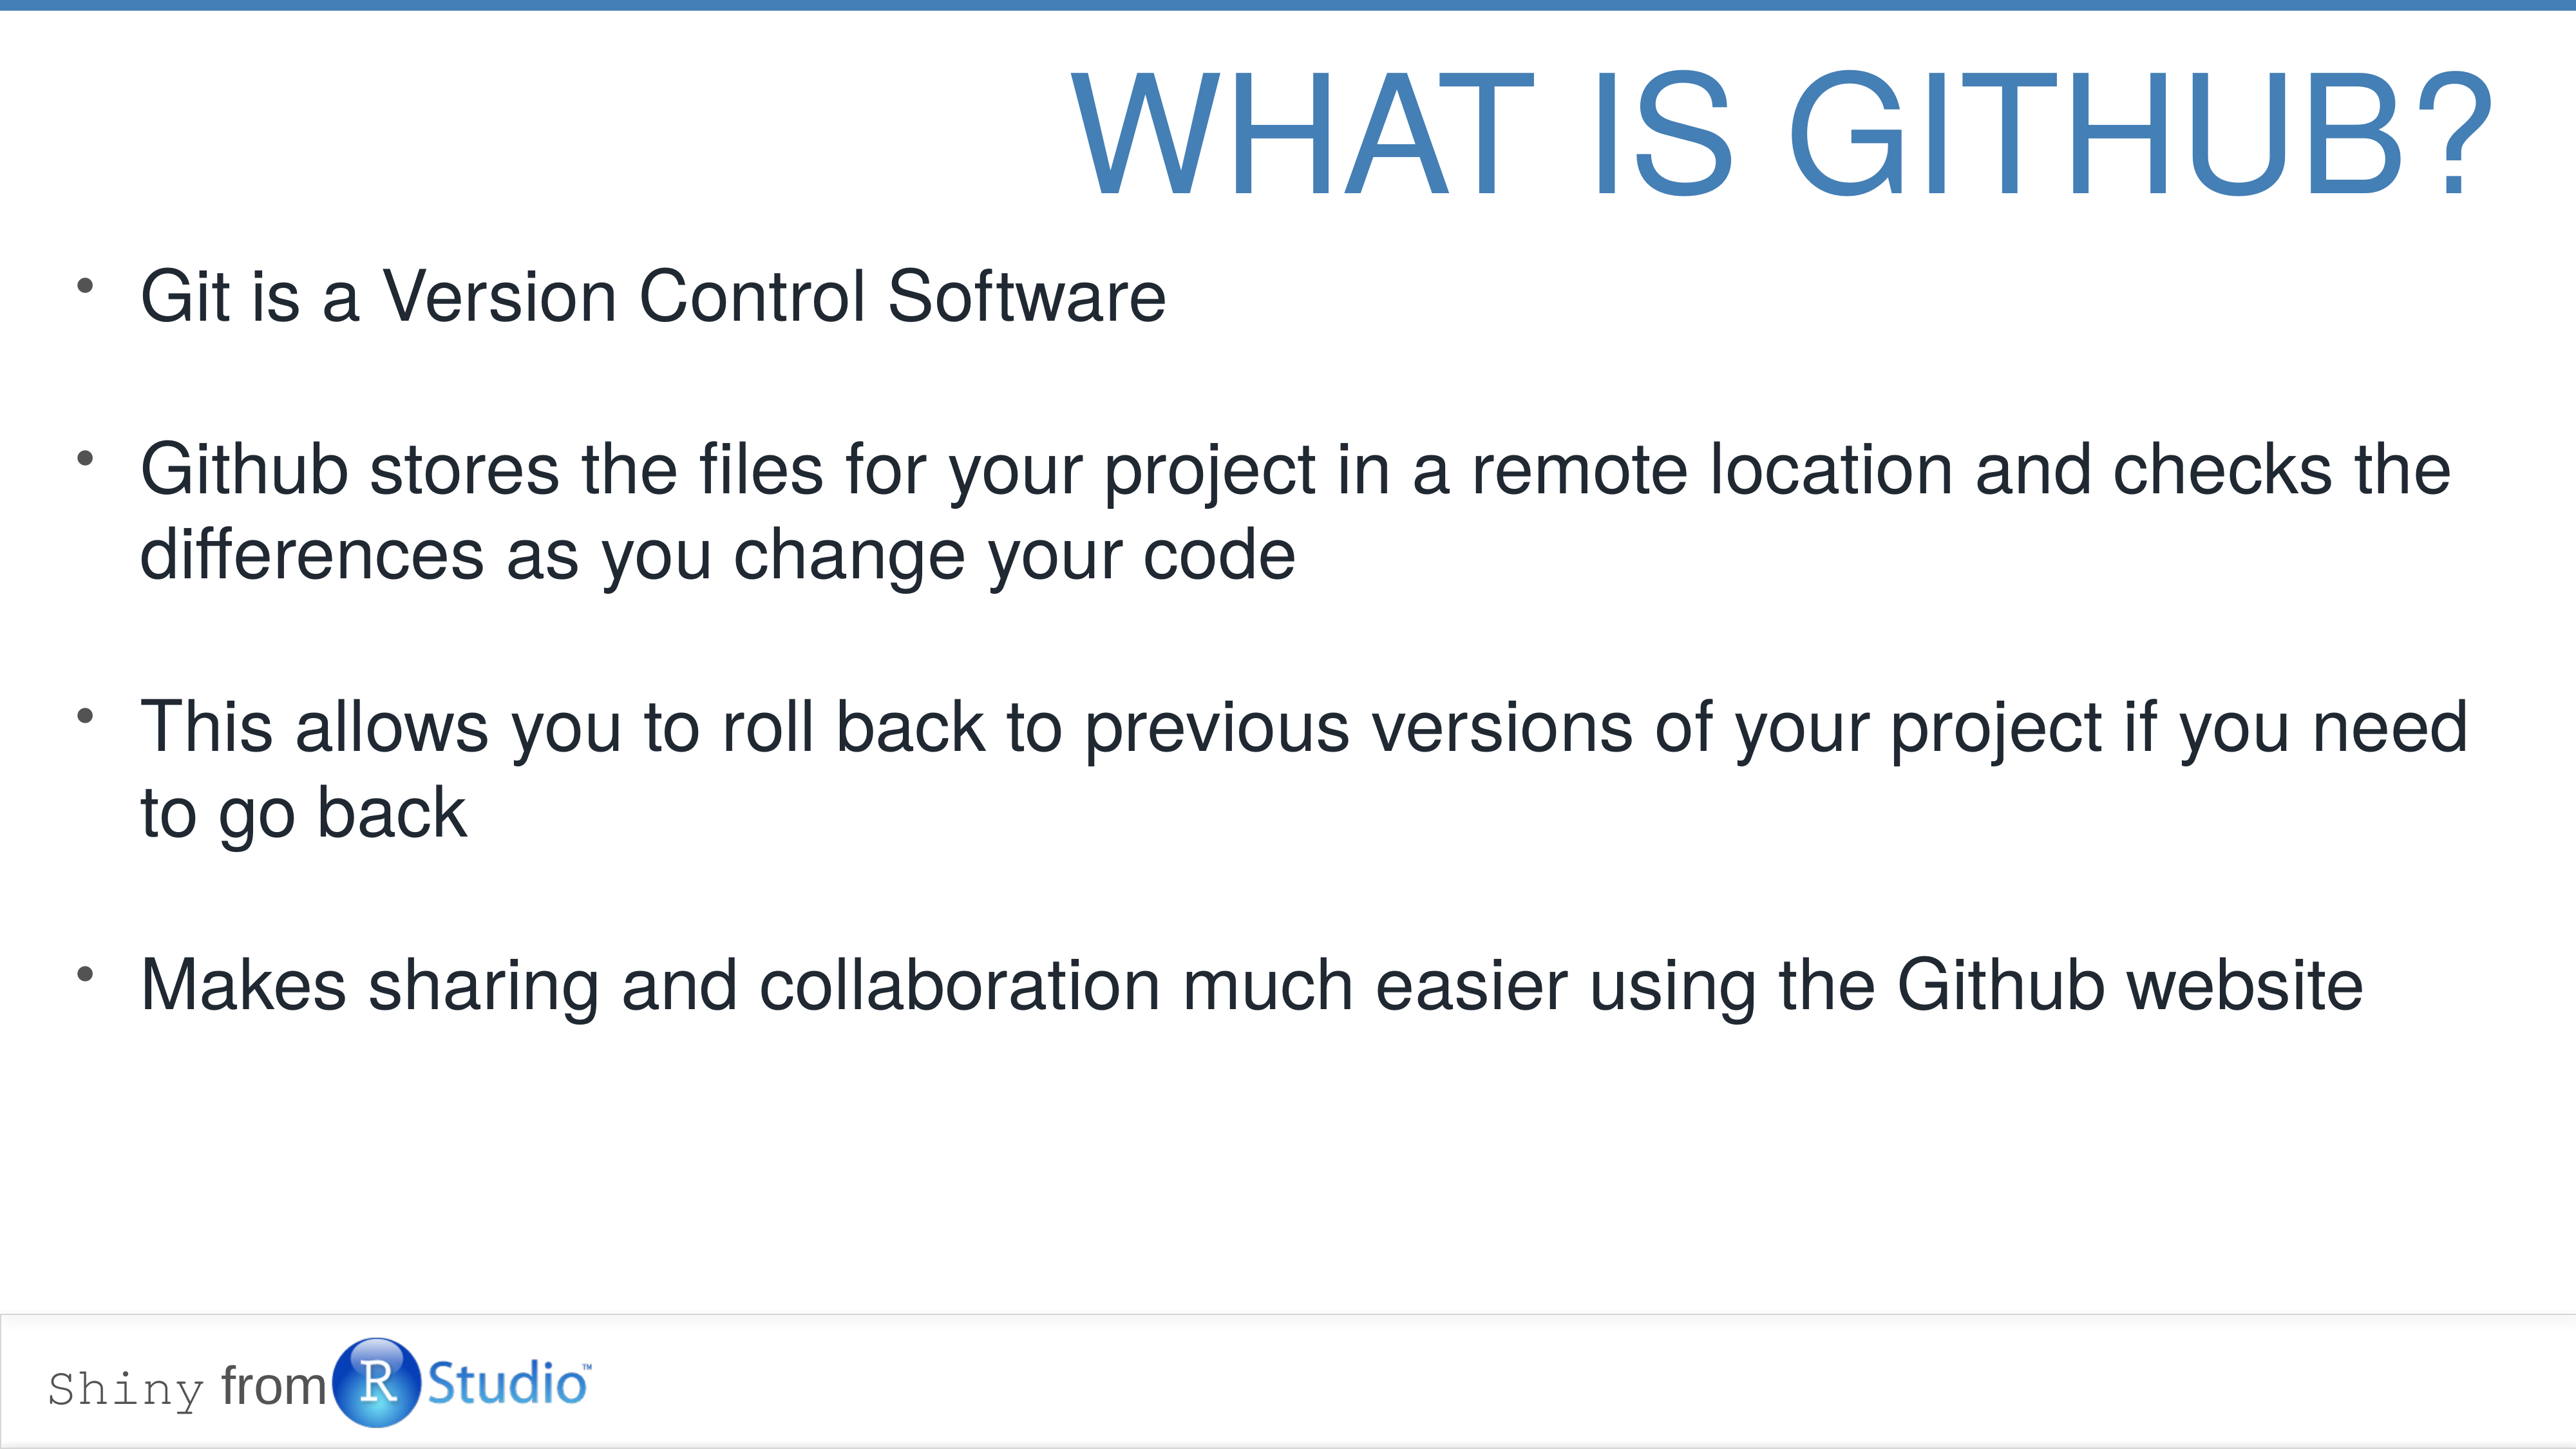

# What is github?
Git is a Version Control Software
Github stores the files for your project in a remote location and checks the differences as you change your code
This allows you to roll back to previous versions of your project if you need to go back
Makes sharing and collaboration much easier using the Github website